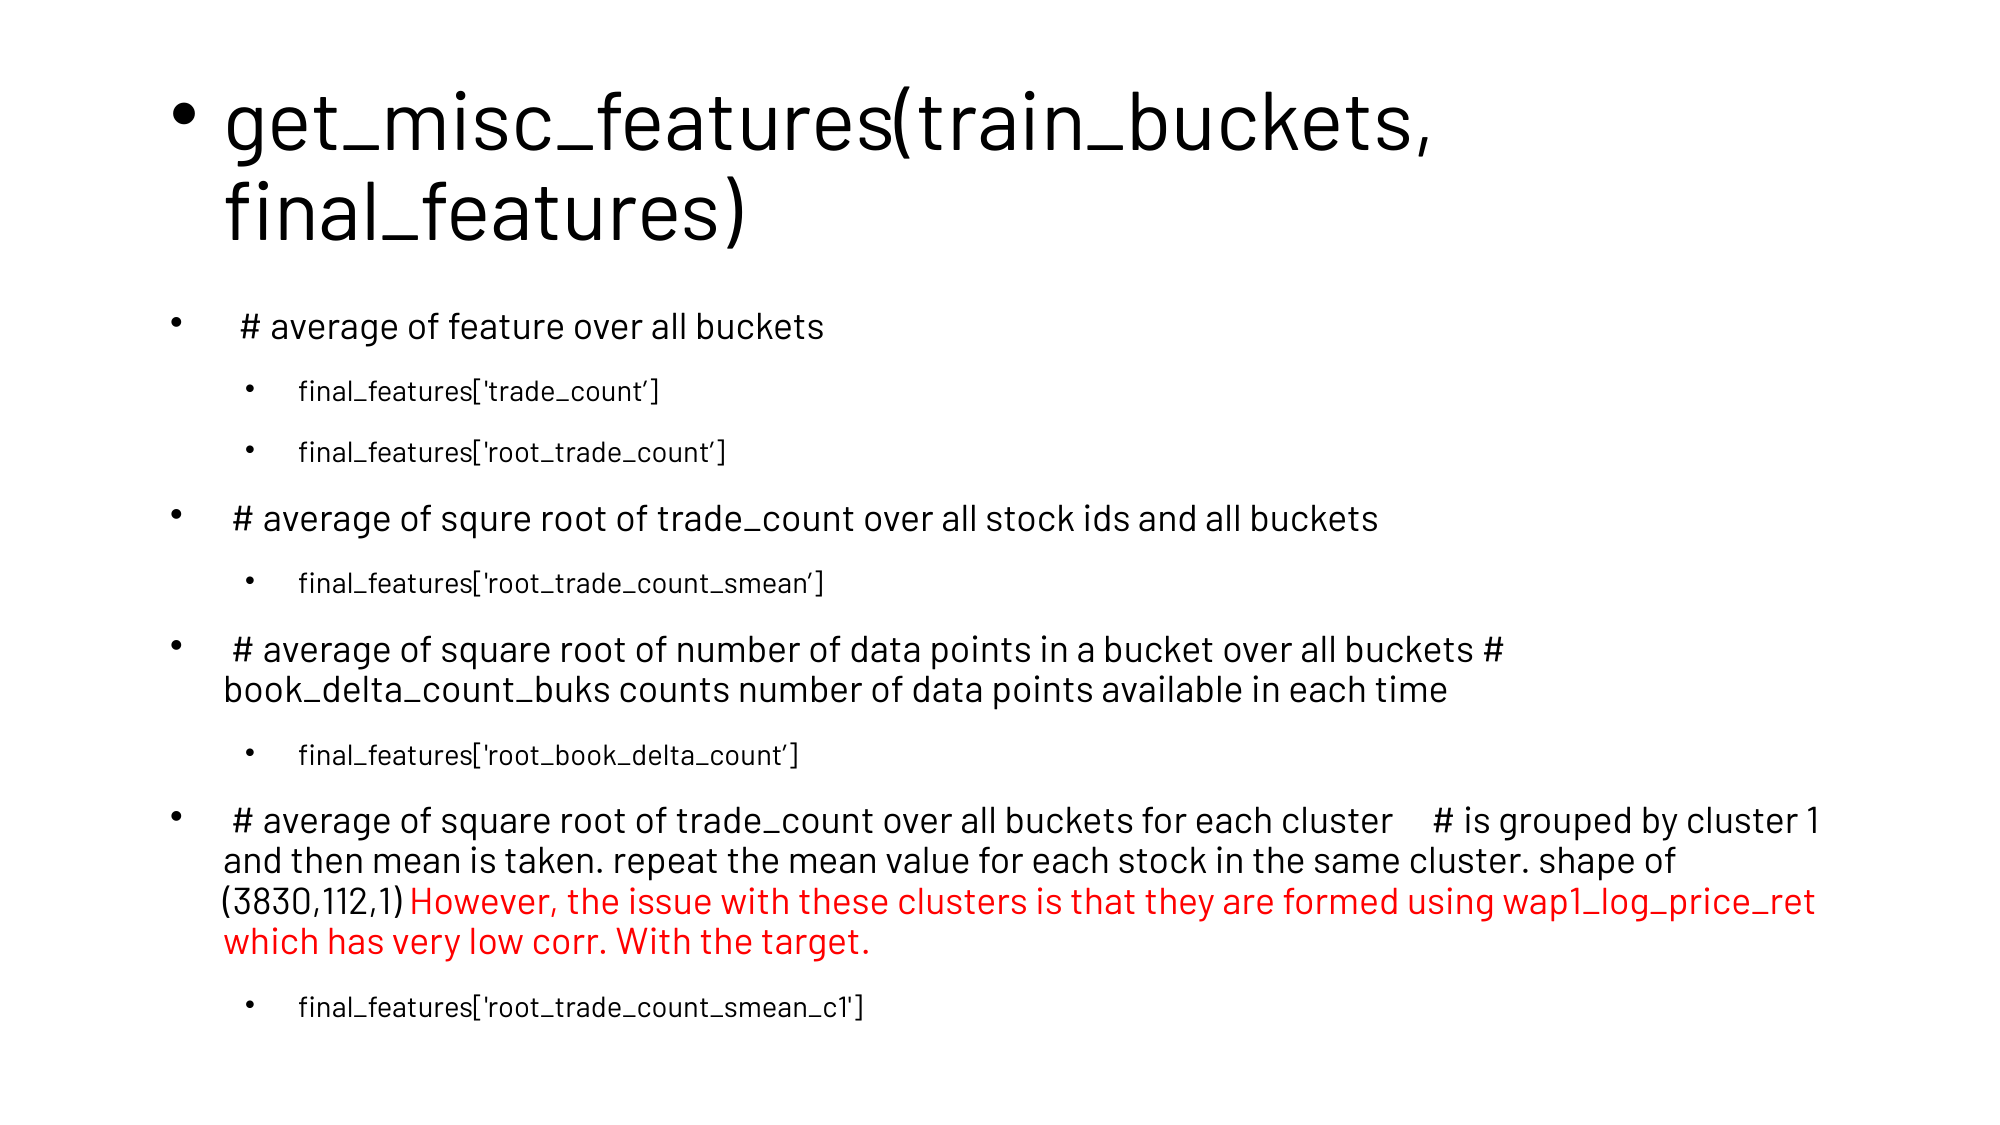

# get_misc_features(train_buckets, final_features)
  # average of feature over all buckets
final_features['trade_count’]
final_features['root_trade_count’]
 # average of squre root of trade_count over all stock ids and all buckets
final_features['root_trade_count_smean’]
 # average of square root of number of data points in a bucket over all buckets # book_delta_count_buks counts number of data points available in each time
final_features['root_book_delta_count’]
 # average of square root of trade_count over all buckets for each cluster     # is grouped by cluster 1 and then mean is taken. repeat the mean value for each stock in the same cluster. shape of (3830,112,1) However, the issue with these clusters is that they are formed using wap1_log_price_ret which has very low corr. With the target.
final_features['root_trade_count_smean_c1']